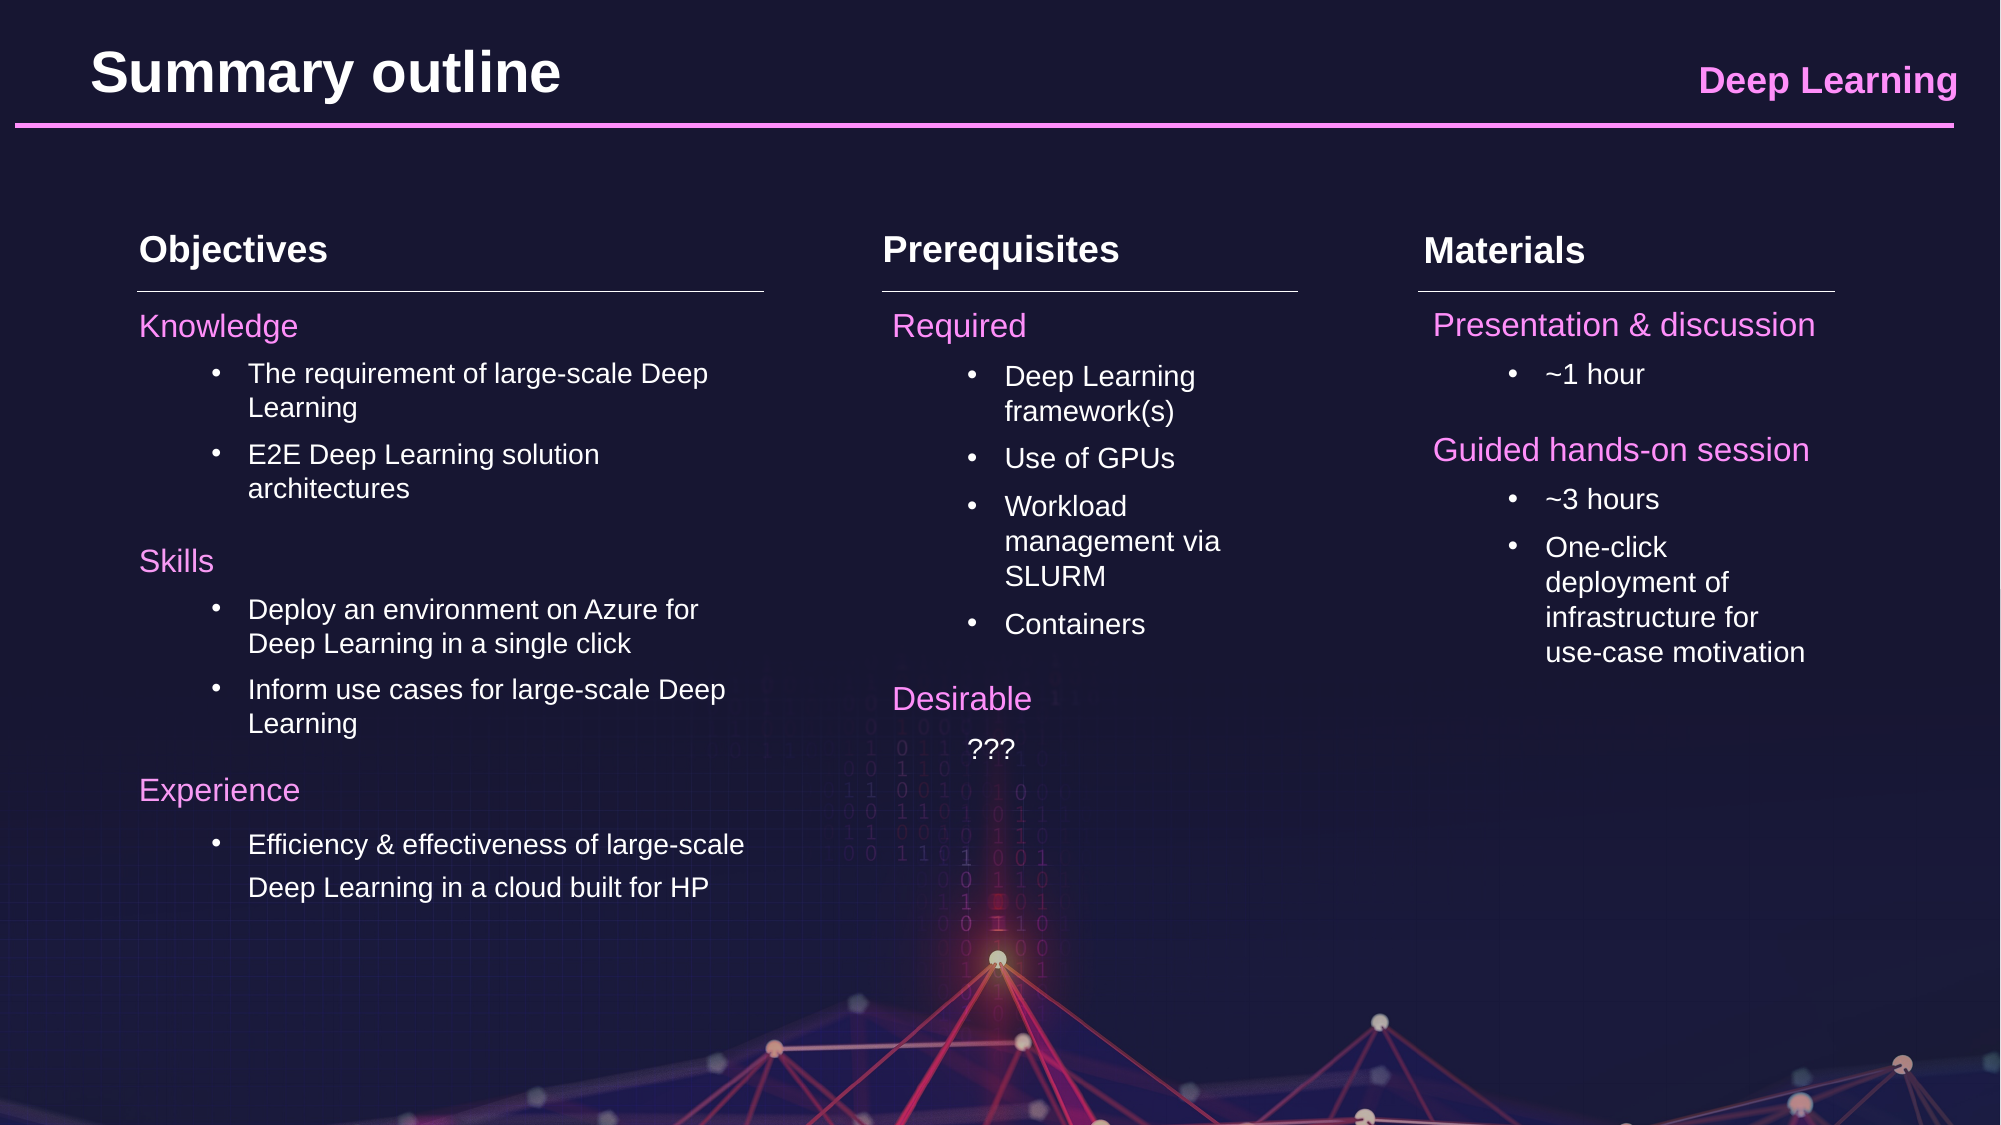

# Summary outline
Objectives
Prerequisites
Materials
Presentation & discussion
~1 hour
Guided hands-on session
~3 hours
One-click deployment of infrastructure for use-case motivation
Required
Deep Learning framework(s)
Use of GPUs
Workload management via SLURM
Containers
Desirable
???
Knowledge
The requirement of large-scale Deep Learning
E2E Deep Learning solution architectures
Skills
Deploy an environment on Azure for Deep Learning in a single click
Inform use cases for large-scale Deep Learning
Experience
Efficiency & effectiveness of large-scale Deep Learning in a cloud built for HP